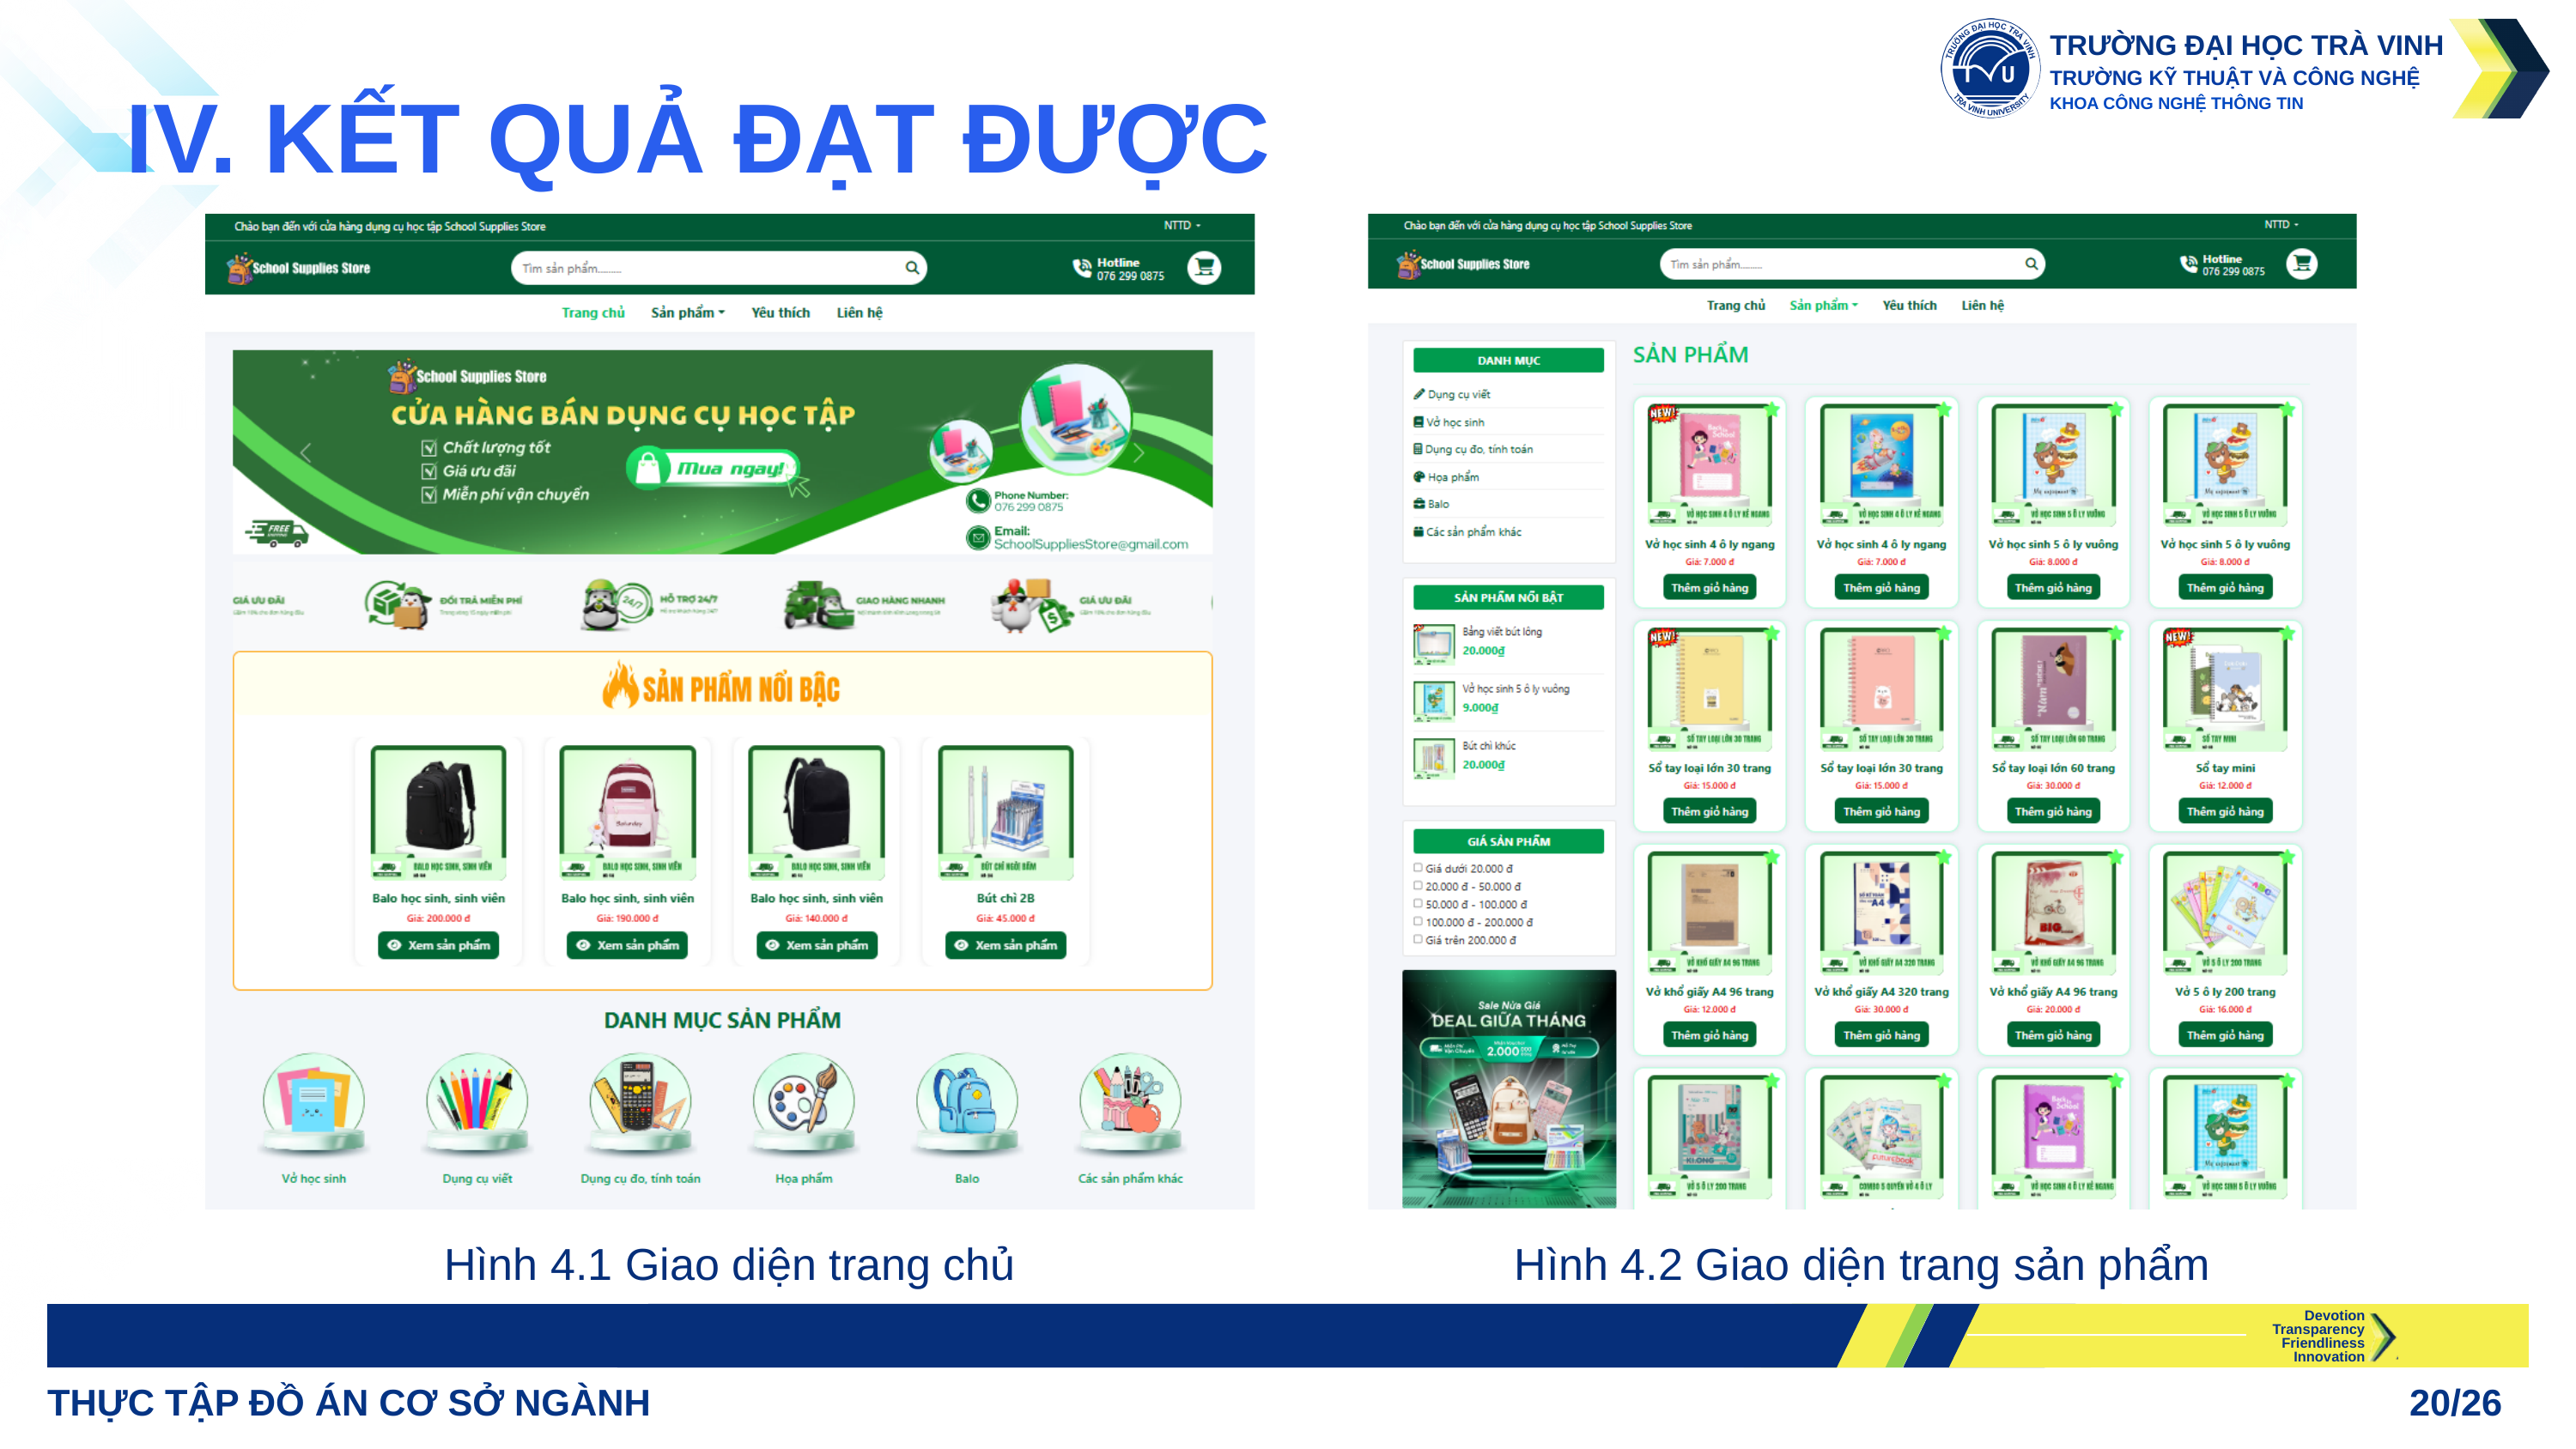

TRƯỜNG ĐẠI HỌC TRÀ VINH
TRƯỜNG KỸ THUẬT VÀ CÔNG NGHỆ
KHOA CÔNG NGHỆ THÔNG TIN
IV. KẾT QUẢ ĐẠT ĐƯỢC

Hình 4.1 Giao diện trang chủ
Hình 4.2 Giao diện trang sản phẩm

Devotion
Transparency
Friendliness
Innovation

THỰC TẬP ĐỒ ÁN CƠ SỞ NGÀNH
20/26